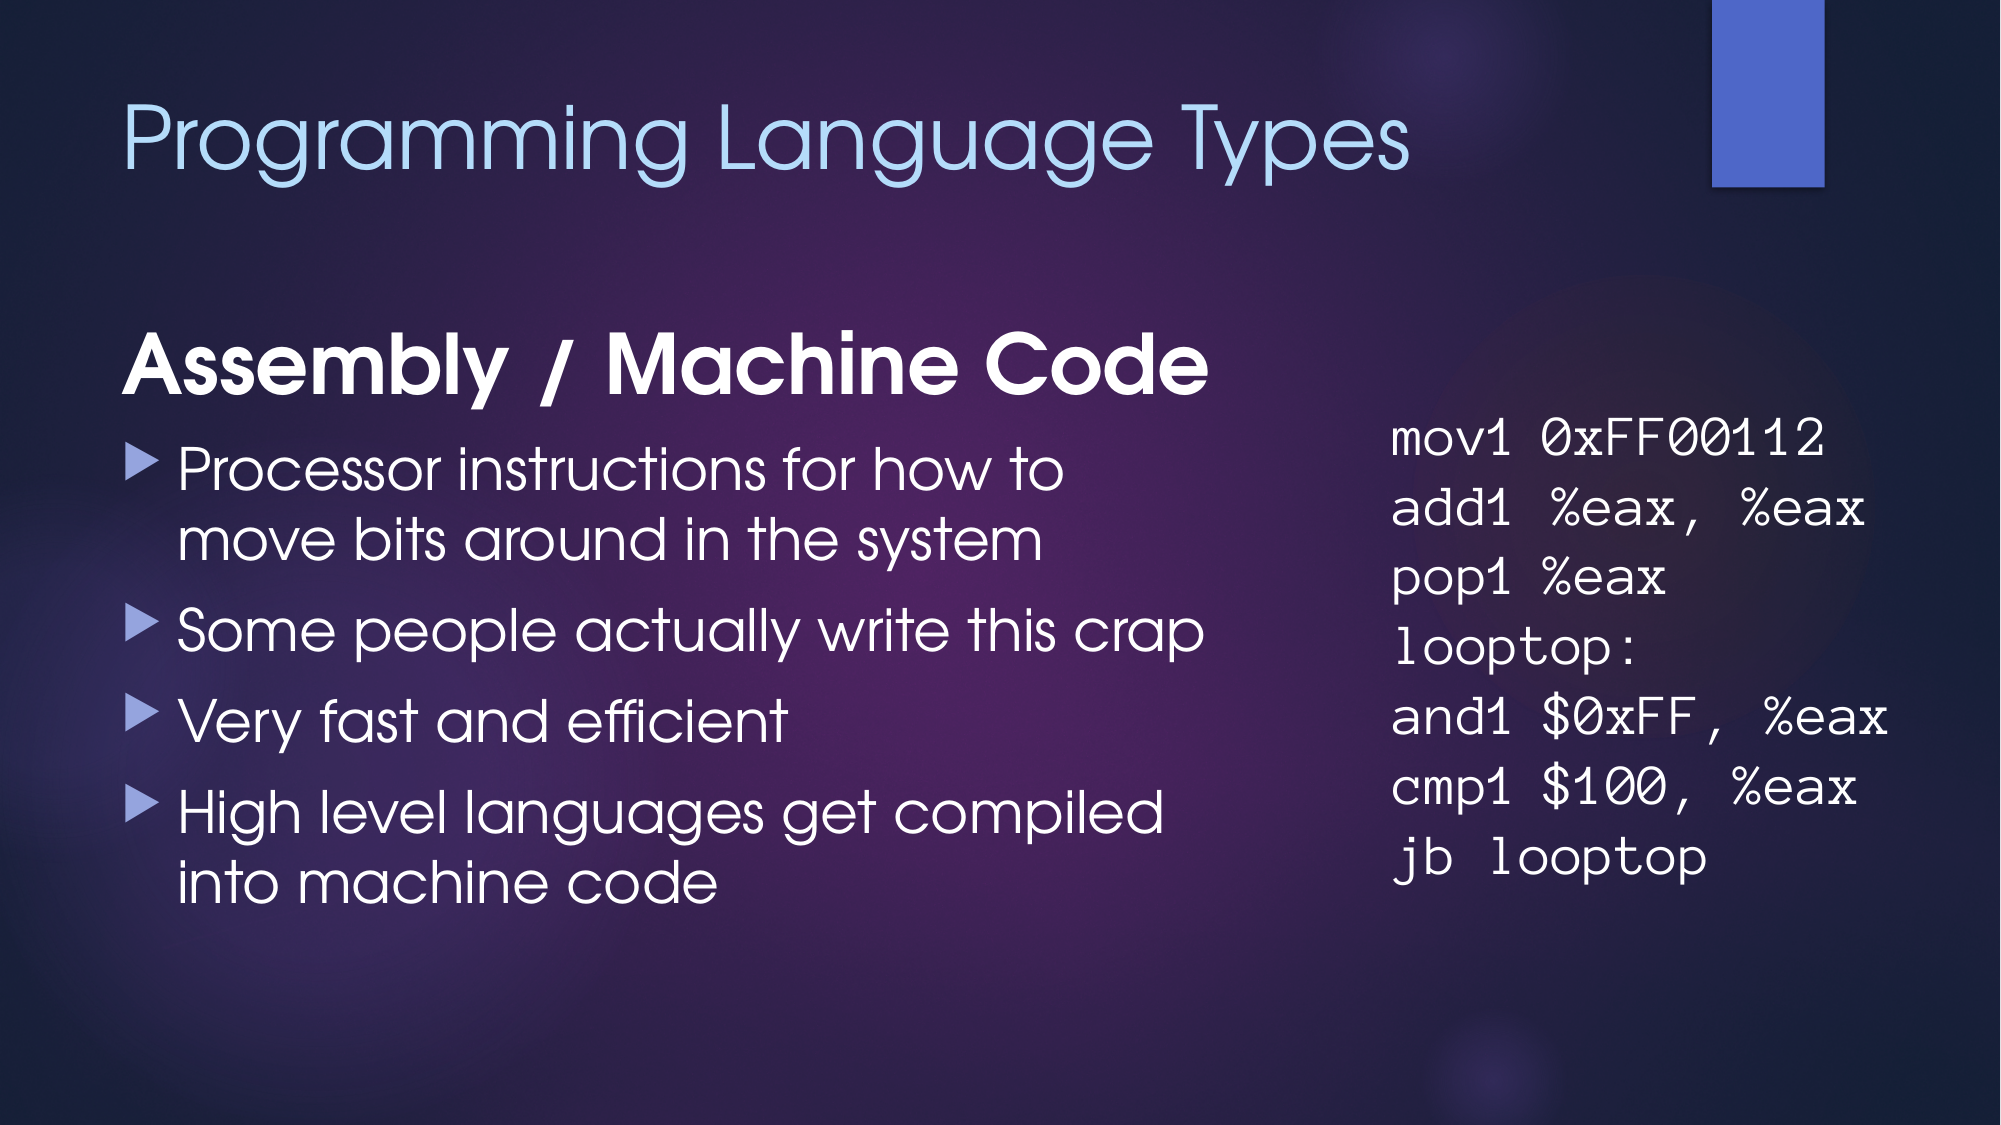

# Programming Language Types
Assembly / Machine Code
Processor instructions for how to
move bits around in the system
Some people actually write this crap
Very fast and efficient
High level languages get compiled into machine code
mov1	0xFF00112
add1 %eax, %eax
pop1	%eax
looptop:
and1	$0xFF, %eax
cmp1	$100, %eax
jb looptop